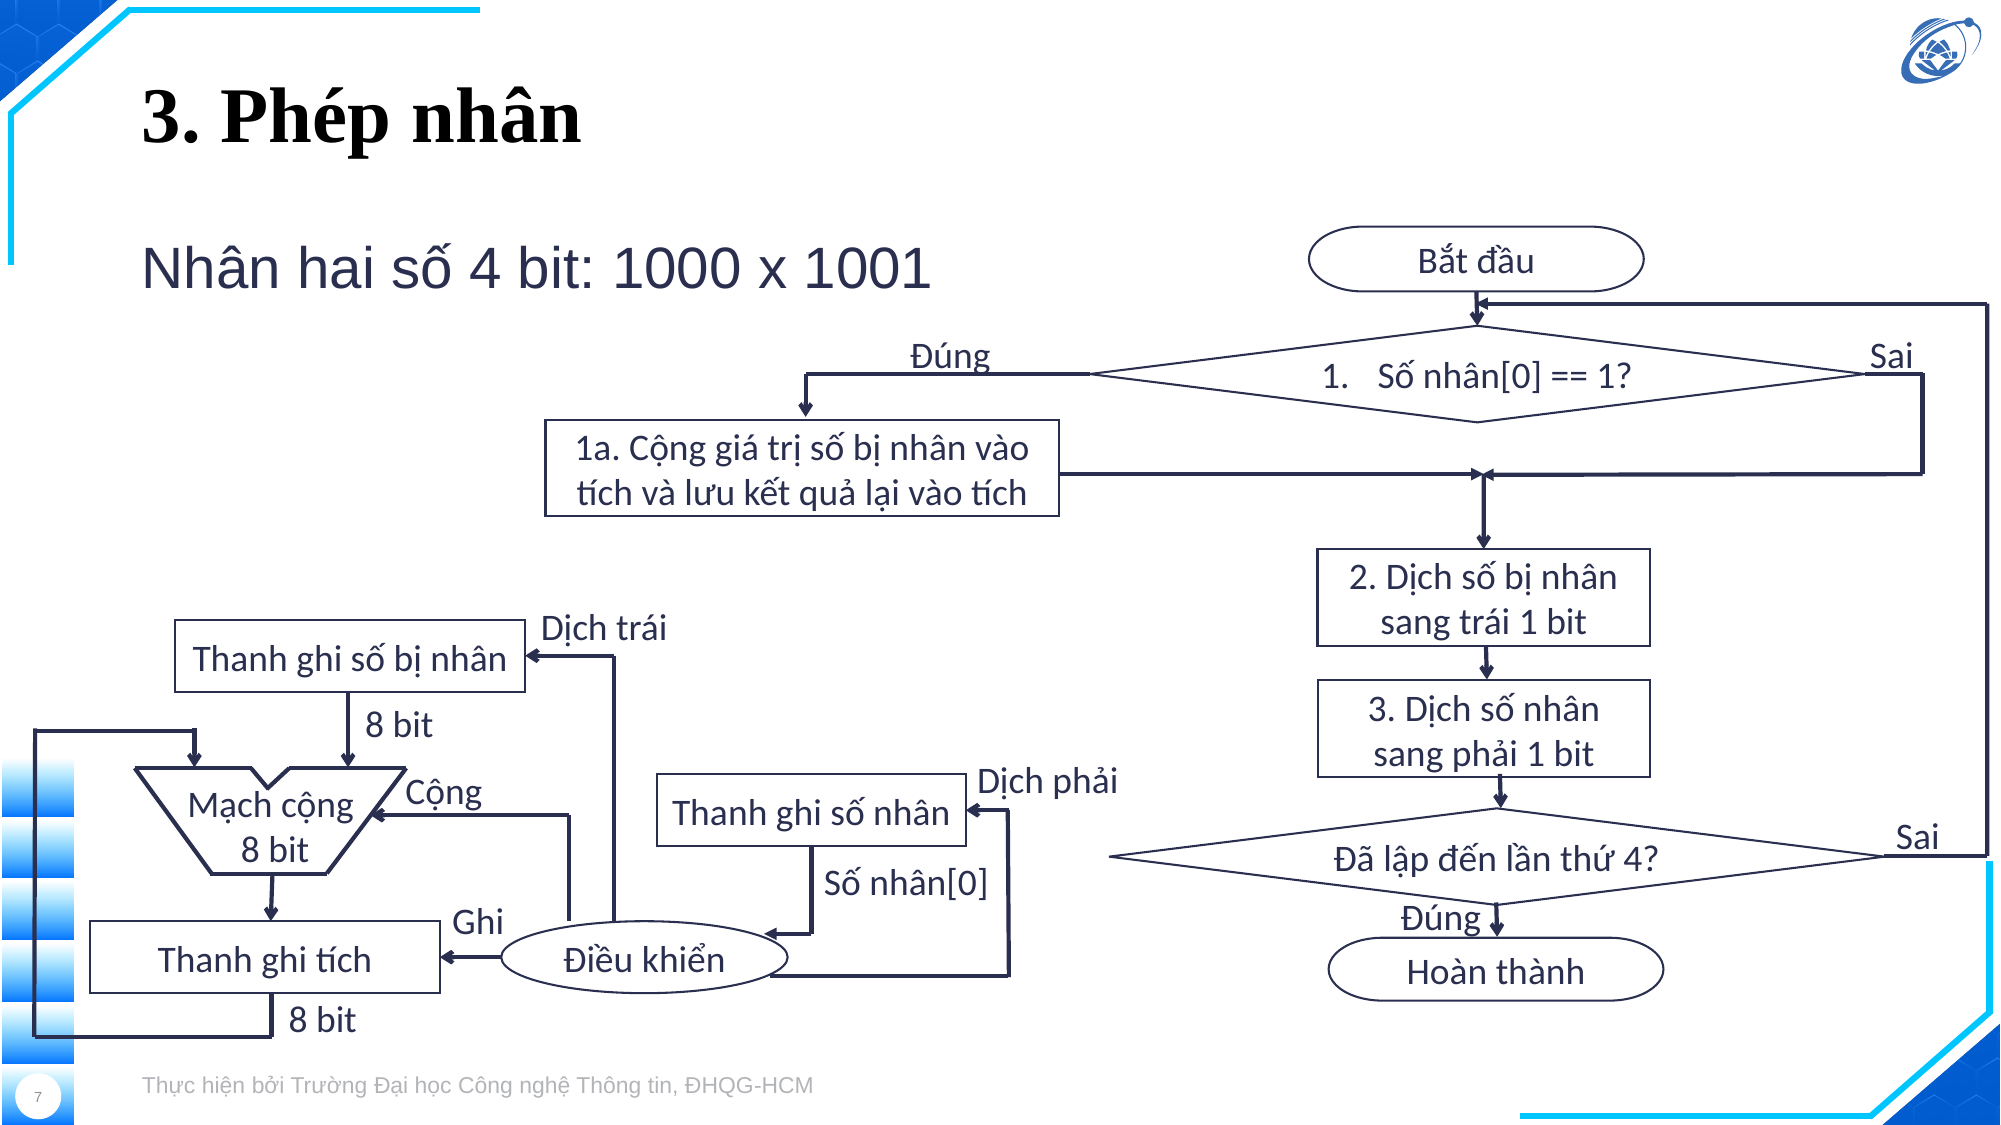

# 3. Phép nhân
Nhân hai số 4 bit: 1000 x 1001
Bắt đầu
Sai
Đúng
Số nhân[0] == 1?
1a. Cộng giá trị số bị nhân vào tích và lưu kết quả lại vào tích
2. Dịch số bị nhân sang trái 1 bit
3. Dịch số nhân sang phải 1 bit
Sai
Đã lập đến lần thứ 4?
Đúng
Hoàn thành
Dịch trái
Thanh ghi số bị nhân
8 bit
Dịch phải
Cộng
Mạch cộng
 8 bit
Thanh ghi số nhân
Số nhân[0]
Ghi
Thanh ghi tích
Điều khiển
8 bit
Thực hiện bởi Trường Đại học Công nghệ Thông tin, ĐHQG-HCM
7